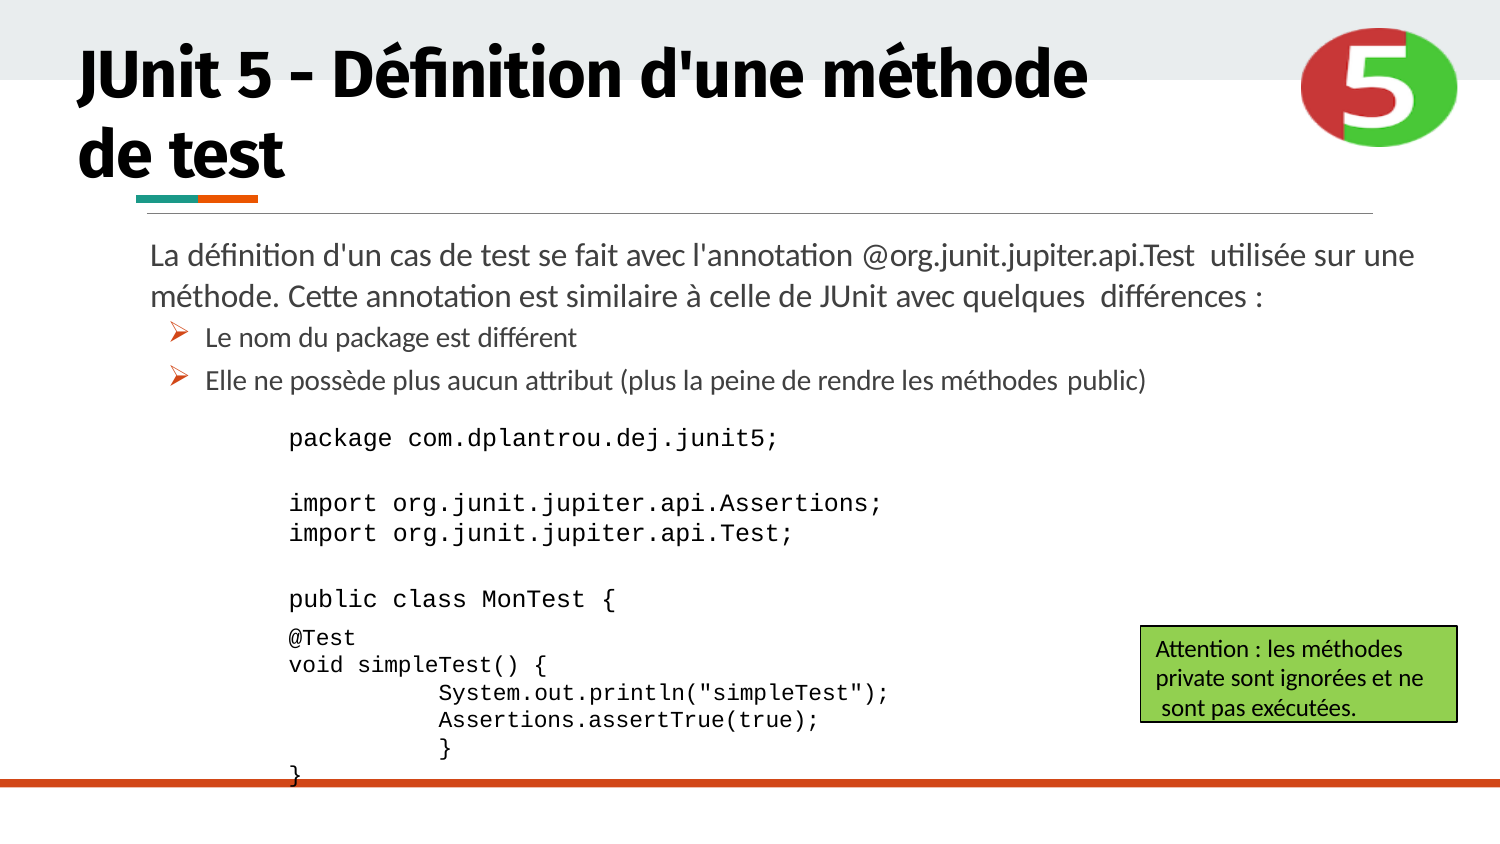

# JUnit 5 - Définition d'une méthode de test

La définition d'un cas de test se fait avec l'annotation @org.junit.jupiter.api.Test  utilisée sur une méthode. Cette annotation est similaire à celle de JUnit avec quelques  différences :
Le nom du package est différent
Elle ne possède plus aucun attribut (plus la peine de rendre les méthodes public)
package com.dplantrou.dej.junit5;

import org.junit.jupiter.api.Assertions;  import org.junit.jupiter.api.Test;

public class MonTest {
@Test
void simpleTest() {
System.out.println("simpleTest");  Assertions.assertTrue(true);
}
}
Attention : les méthodes  private sont ignorées et ne  sont pas exécutées.

USINE LOGICIELLE - © DAVID PLANTROU - 2019